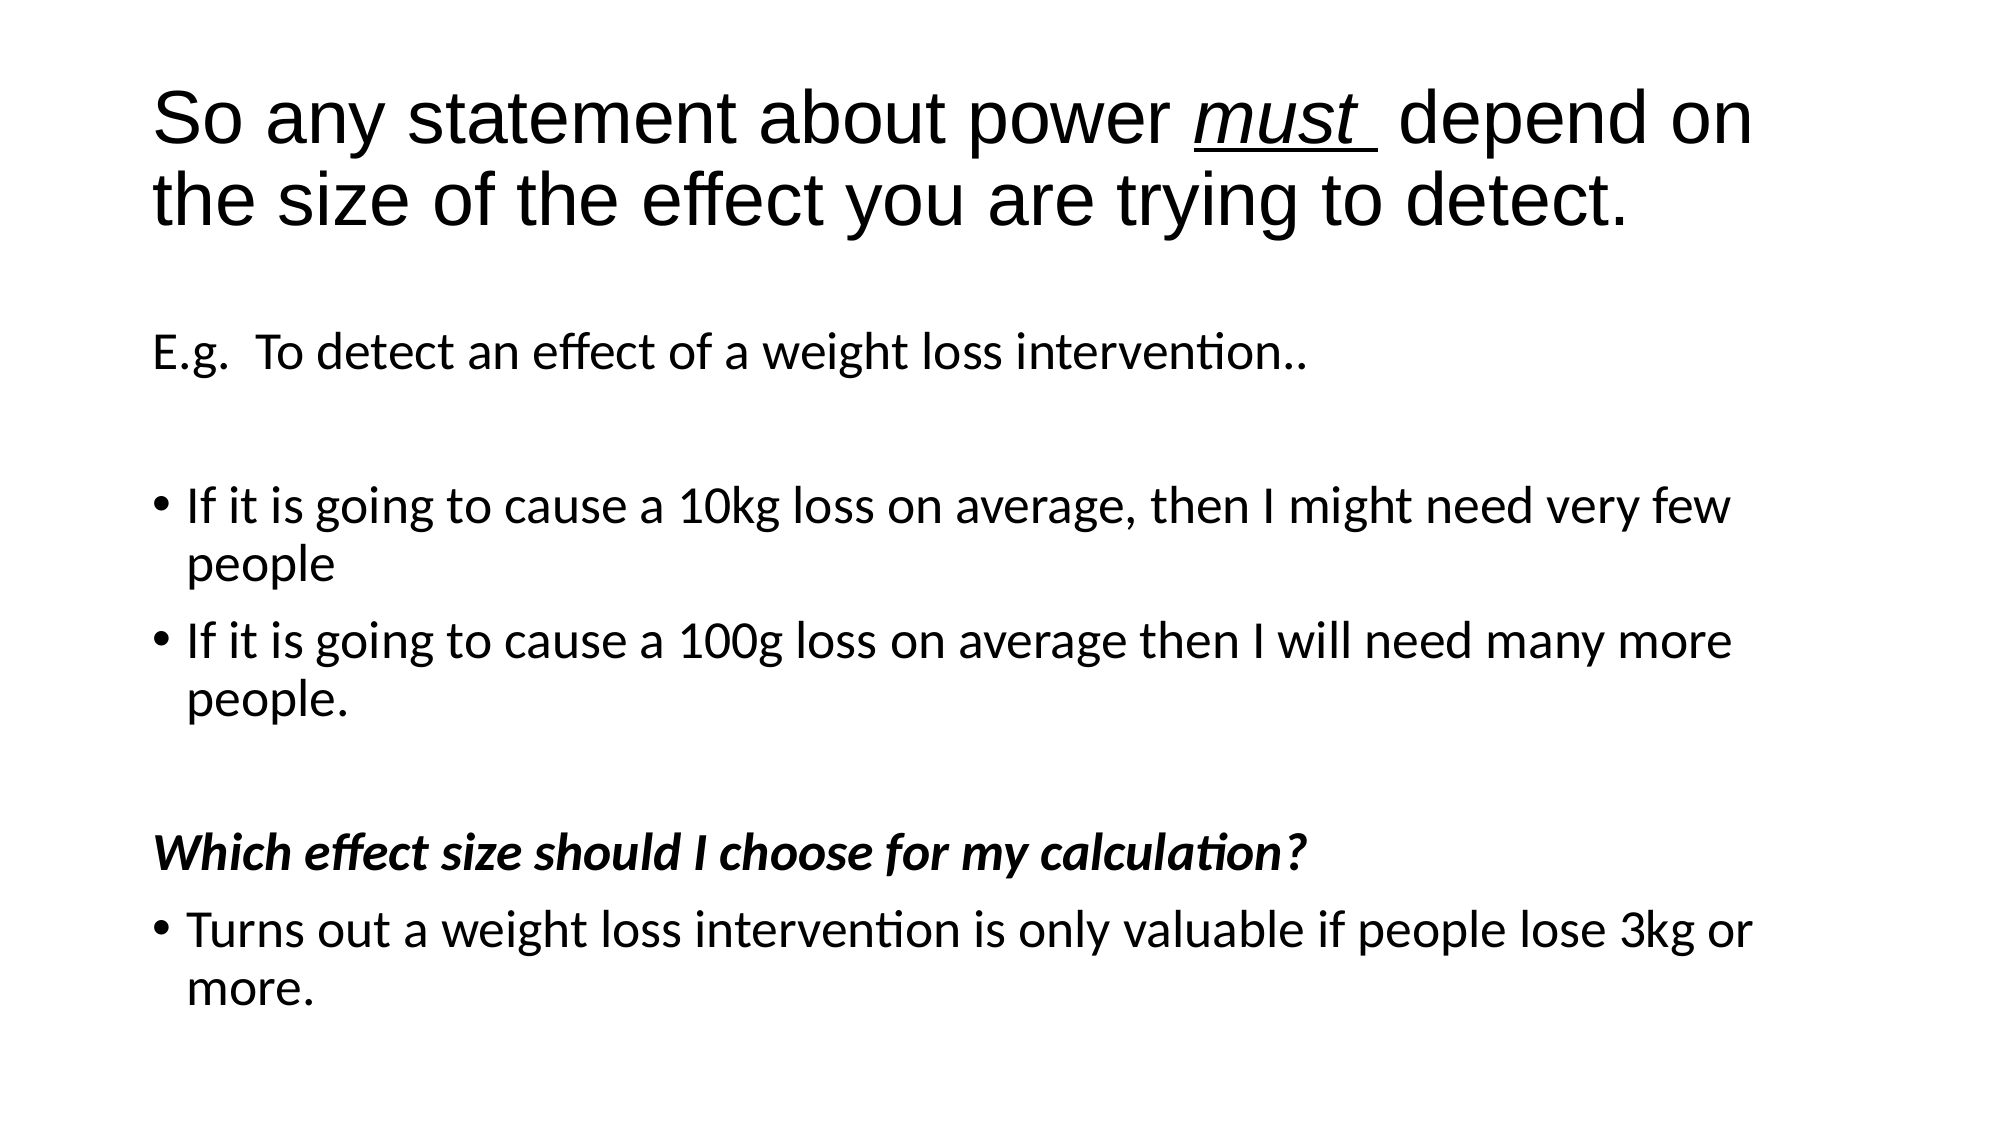

# So any statement about power must  depend on the size of the effect you are trying to detect.
E.g.  To detect an effect of a weight loss intervention..

If it is going to cause a 10kg loss on average, then I might need very few people
If it is going to cause a 100g loss on average then I will need many more people.

Which effect size should I choose for my calculation?
Turns out a weight loss intervention is only valuable if people lose 3kg or more.